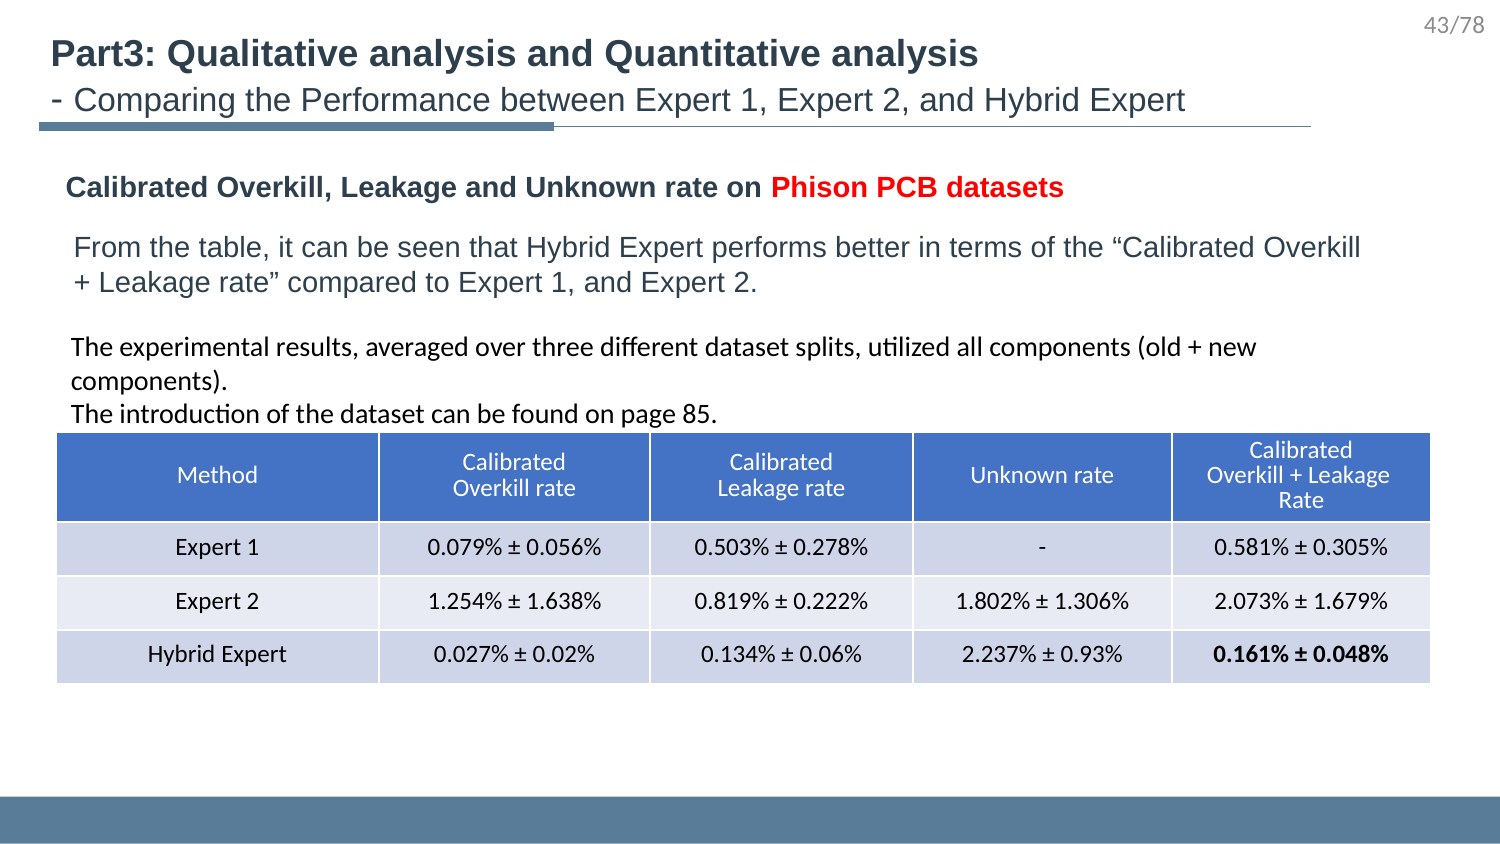

43
/78
Part3: Qualitative analysis and Quantitative analysis
- Comparing the Performance between Expert 1, Expert 2, and Hybrid Expert
Calibrated Overkill, Leakage and Unknown rate on Phison PCB datasets
From the table, it can be seen that Hybrid Expert performs better in terms of the “Calibrated Overkill + Leakage rate” compared to Expert 1, and Expert 2.
The experimental results, averaged over three different dataset splits, utilized all components (old + new components).
The introduction of the dataset can be found on page 85.
| Method | Calibrated Overkill rate | Calibrated Leakage rate | Unknown rate | Calibrated Overkill + Leakage Rate |
| --- | --- | --- | --- | --- |
| Expert 1 | 0.079% ± 0.056% | 0.503% ± 0.278% | - | 0.581% ± 0.305% |
| Expert 2 | 1.254% ± 1.638% | 0.819% ± 0.222% | 1.802% ± 1.306% | 2.073% ± 1.679% |
| Hybrid Expert | 0.027% ± 0.02% | 0.134% ± 0.06% | 2.237% ± 0.93% | 0.161% ± 0.048% |